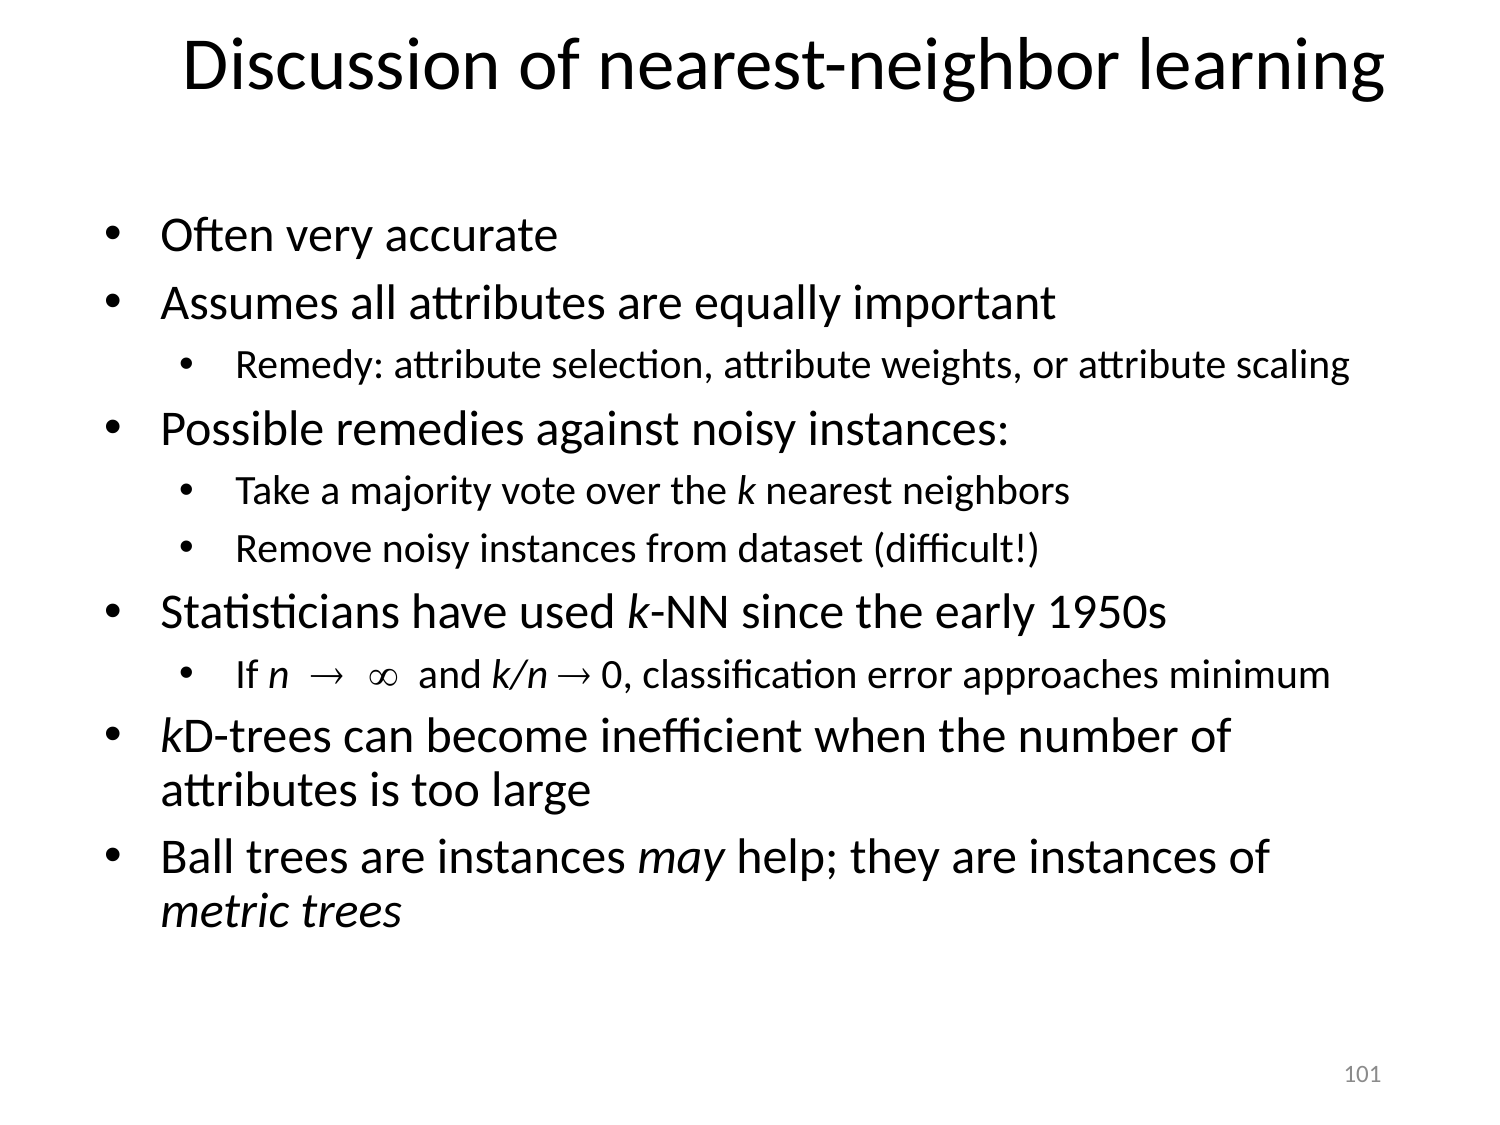

Discussion of nearest-neighbor learning
Often very accurate
Assumes all attributes are equally important
Remedy: attribute selection, attribute weights, or attribute scaling
Possible remedies against noisy instances:
Take a majority vote over the k nearest neighbors
Remove noisy instances from dataset (difficult!)
Statisticians have used k-NN since the early 1950s
If n →  ∞  and k/n → 0, classification error approaches minimum
kD-trees can become inefficient when the number of attributes is too large
Ball trees are instances may help; they are instances of metric trees
101